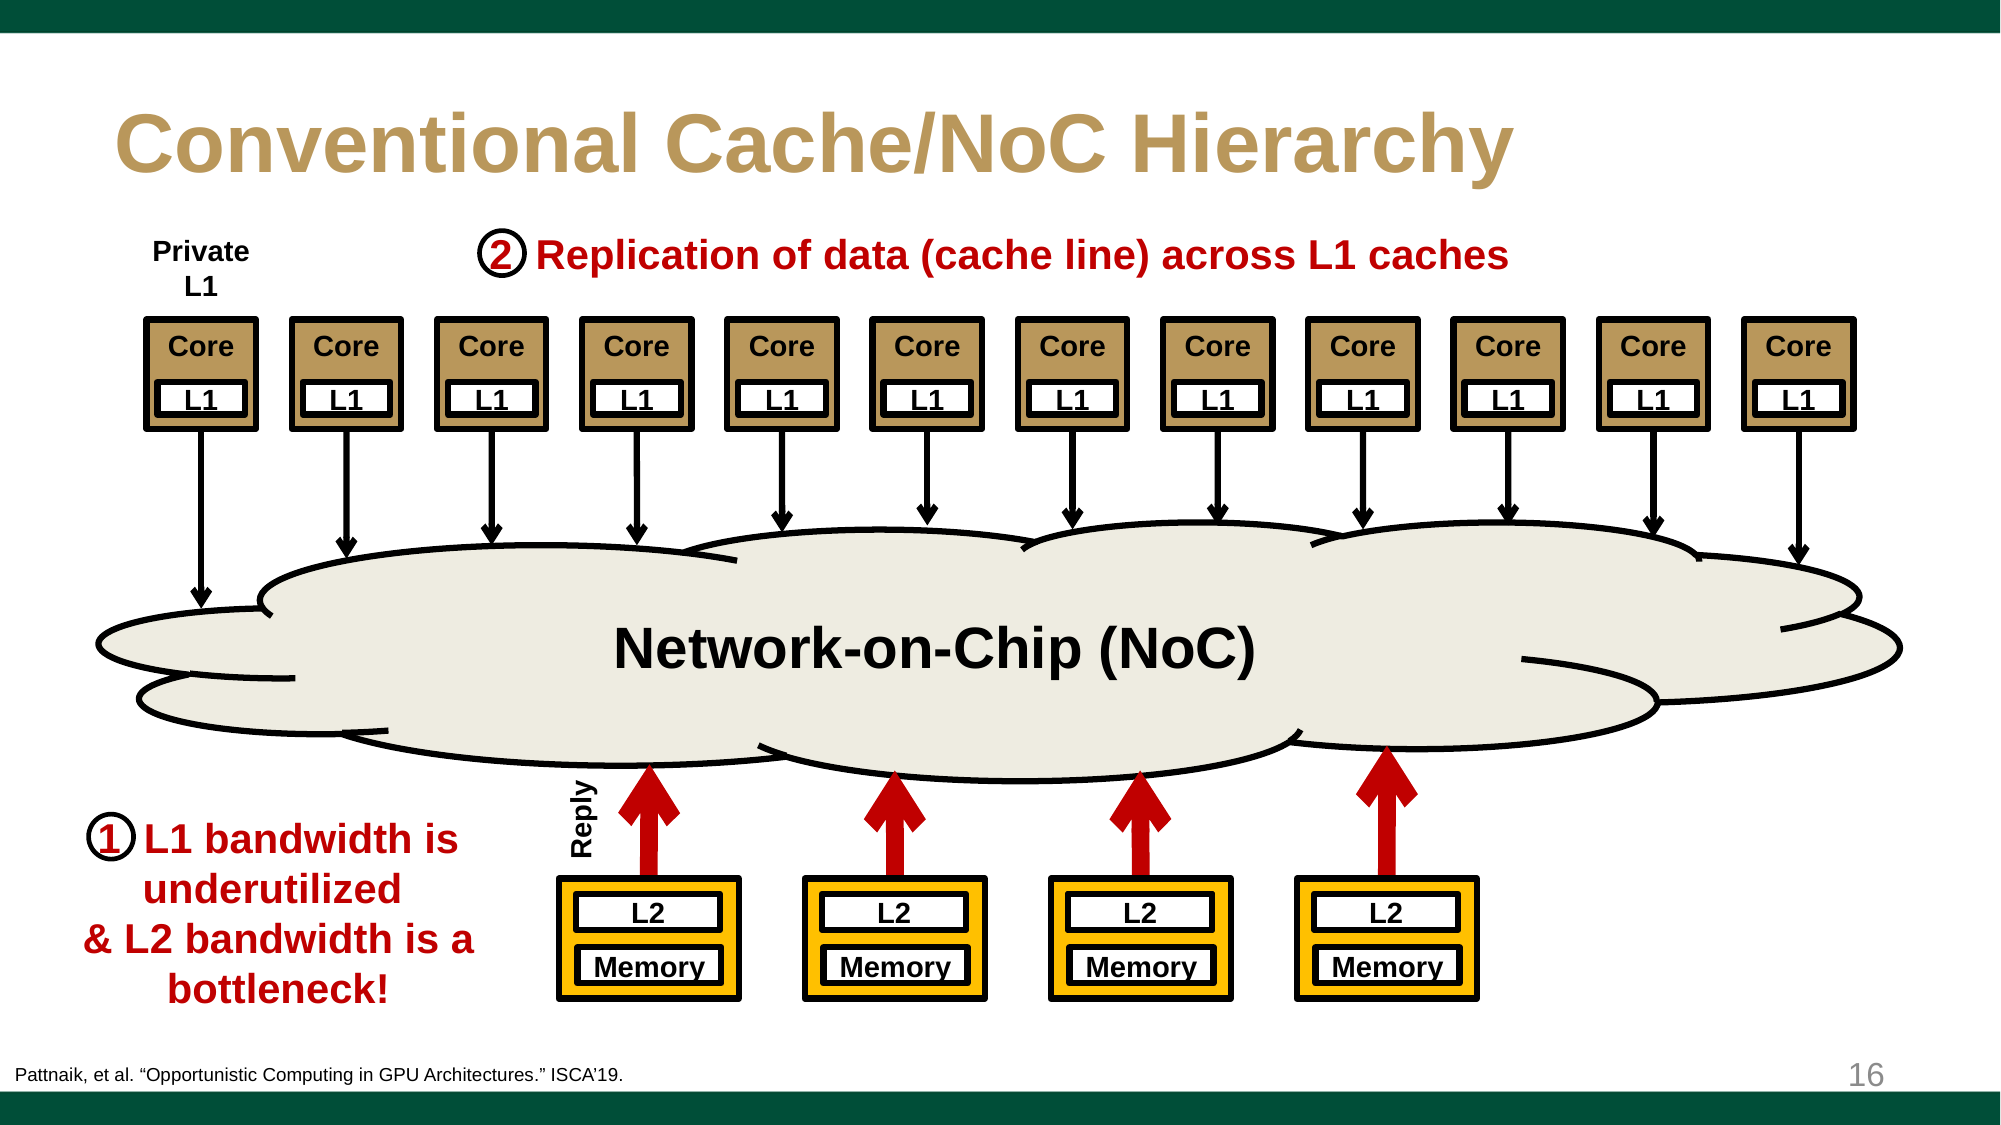

# Conventional Cache/NoC Hierarchy
2  Replication of data (cache line) across L1 caches
Private
L1

Core
Core
Core
Core
Core
Core
Core
Core
Core
Core
Core
Core
L1
L1
L1
L1
L1
L1
L1
L1
L1
L1
L1
L1
Network-on-Chip (NoC)
Reply
1  L1 bandwidth is underutilized
& L2 bandwidth is a bottleneck!

L2
Memory

L2
Memory

L2
Memory

L2
Memory
L2
77% cores requests
served @ L2
High queueing delay

16
Pattnaik, et al. “Opportunistic Computing in GPU Architectures.” ISCA’19.